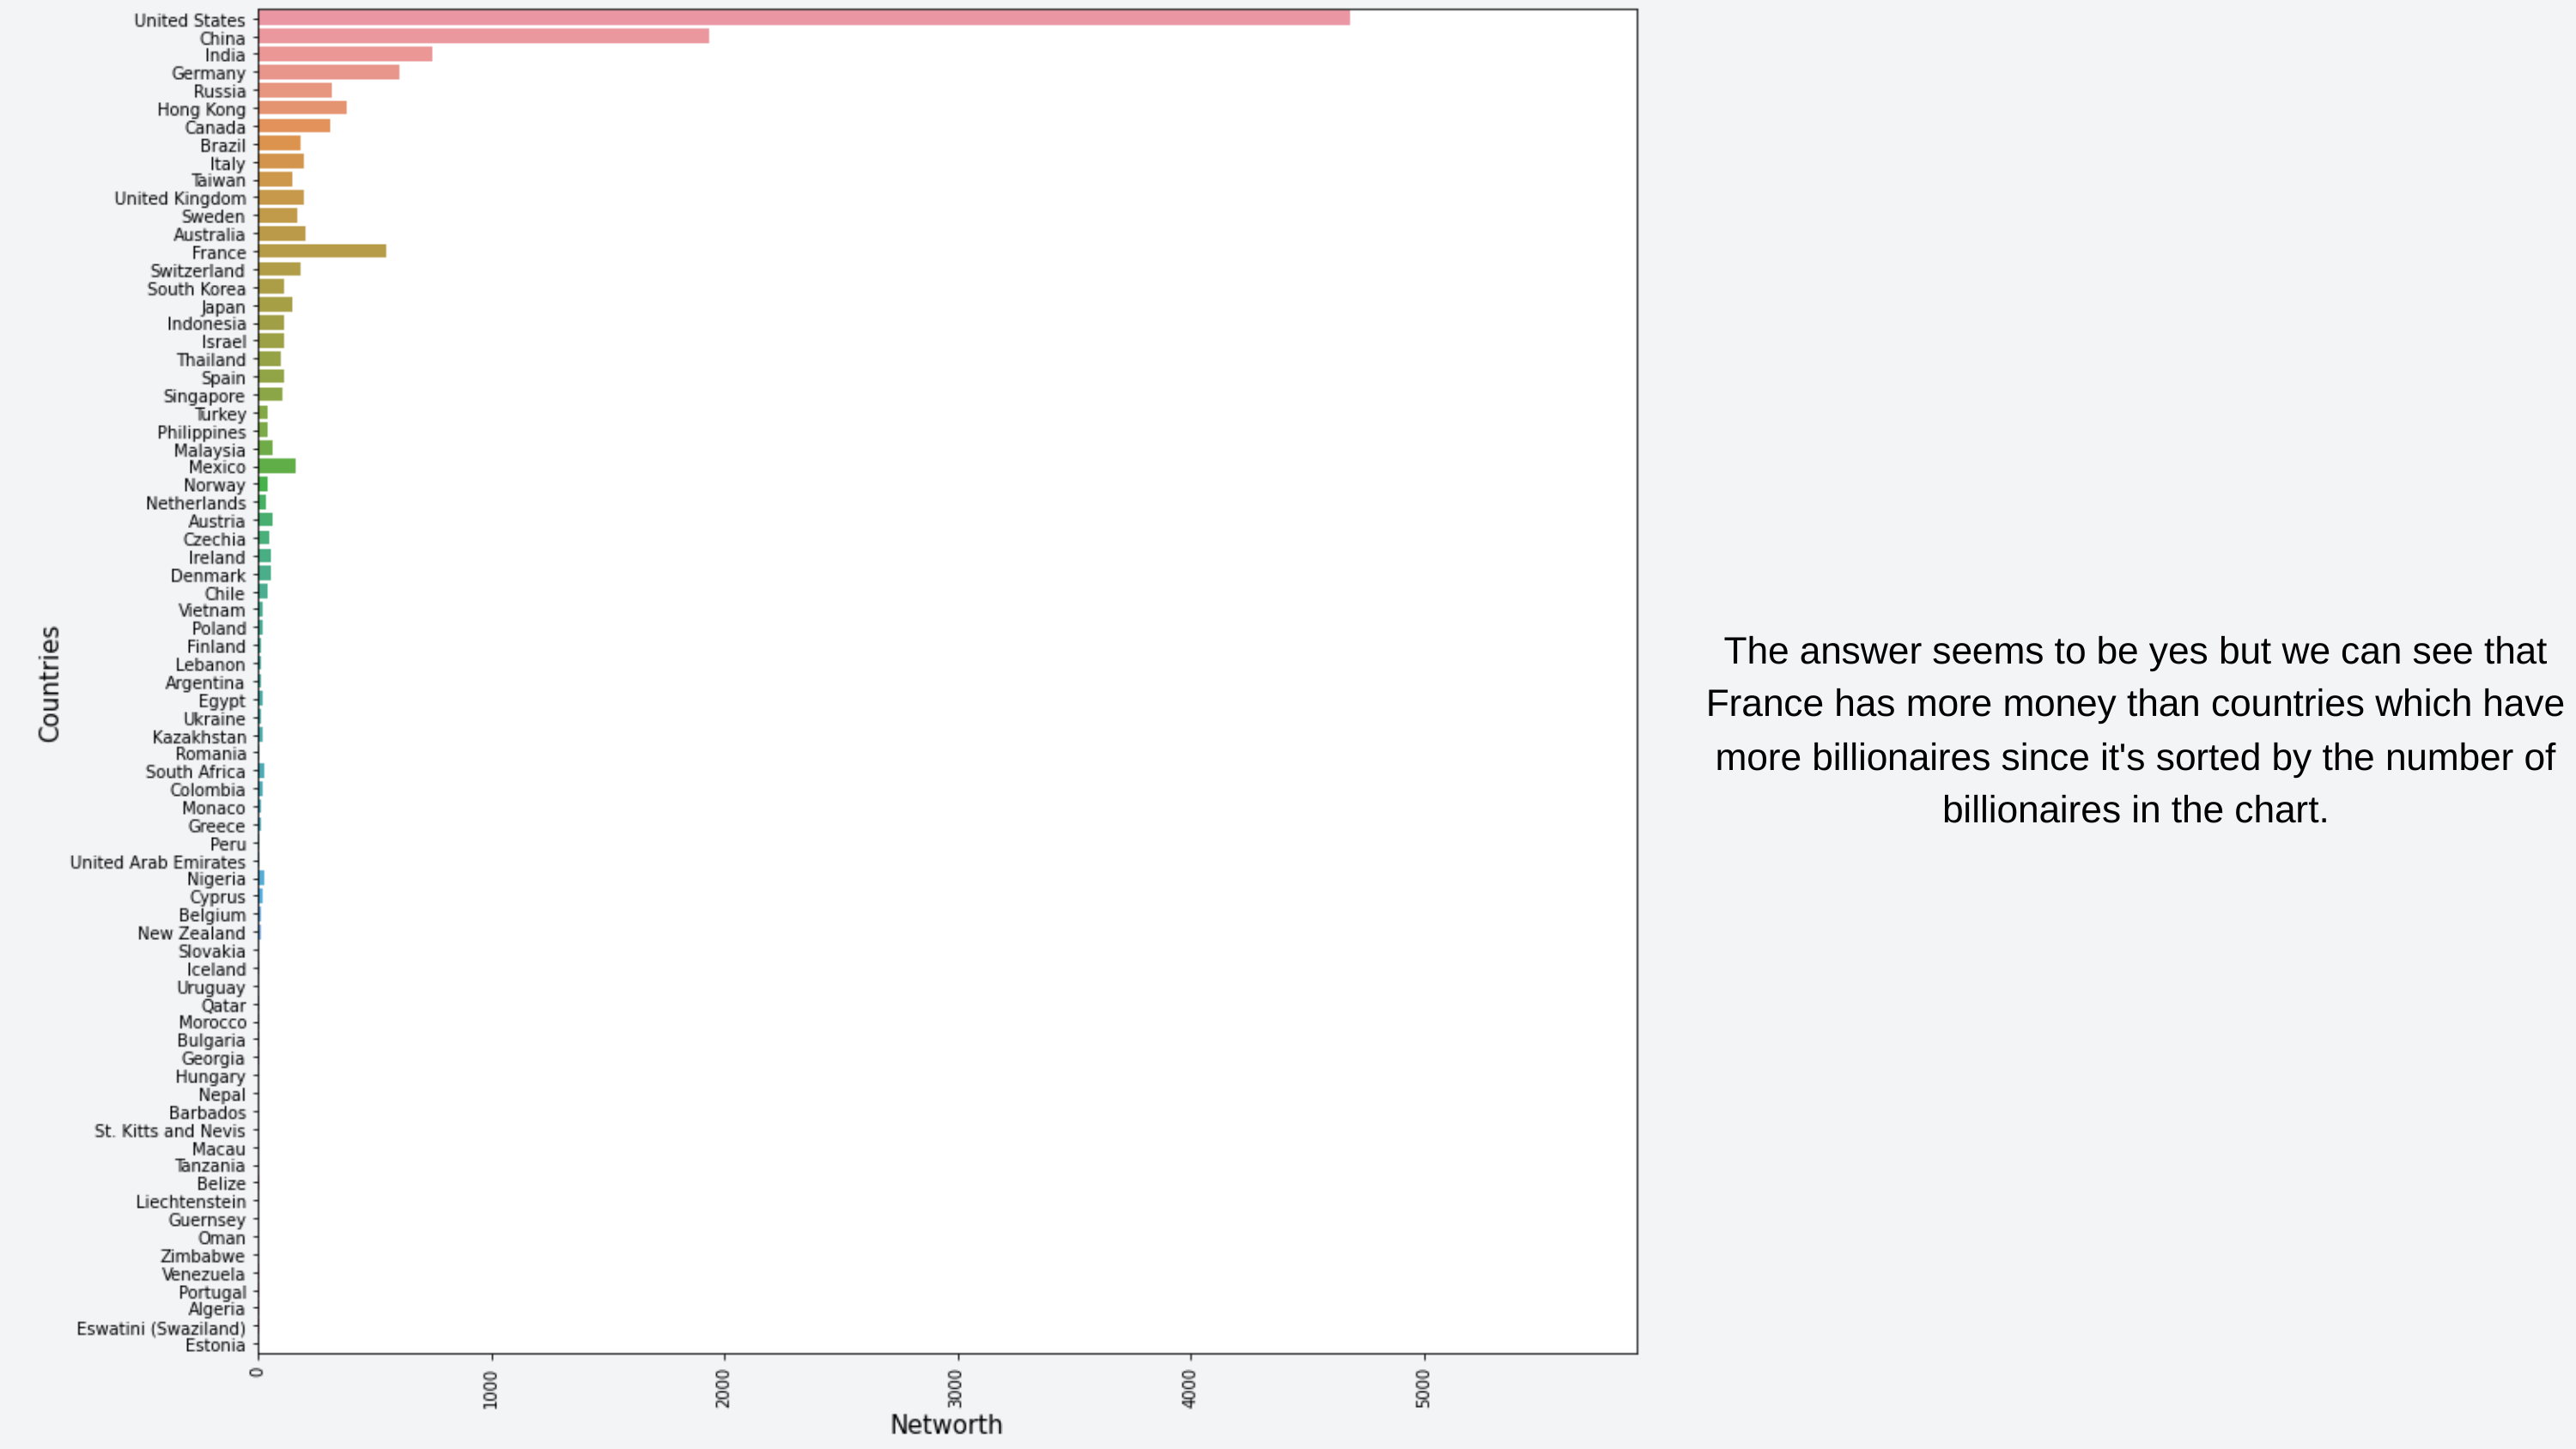

The answer seems to be yes but we can see that France has more money than countries which have more billionaires since it's sorted by the number of billionaires in the chart.